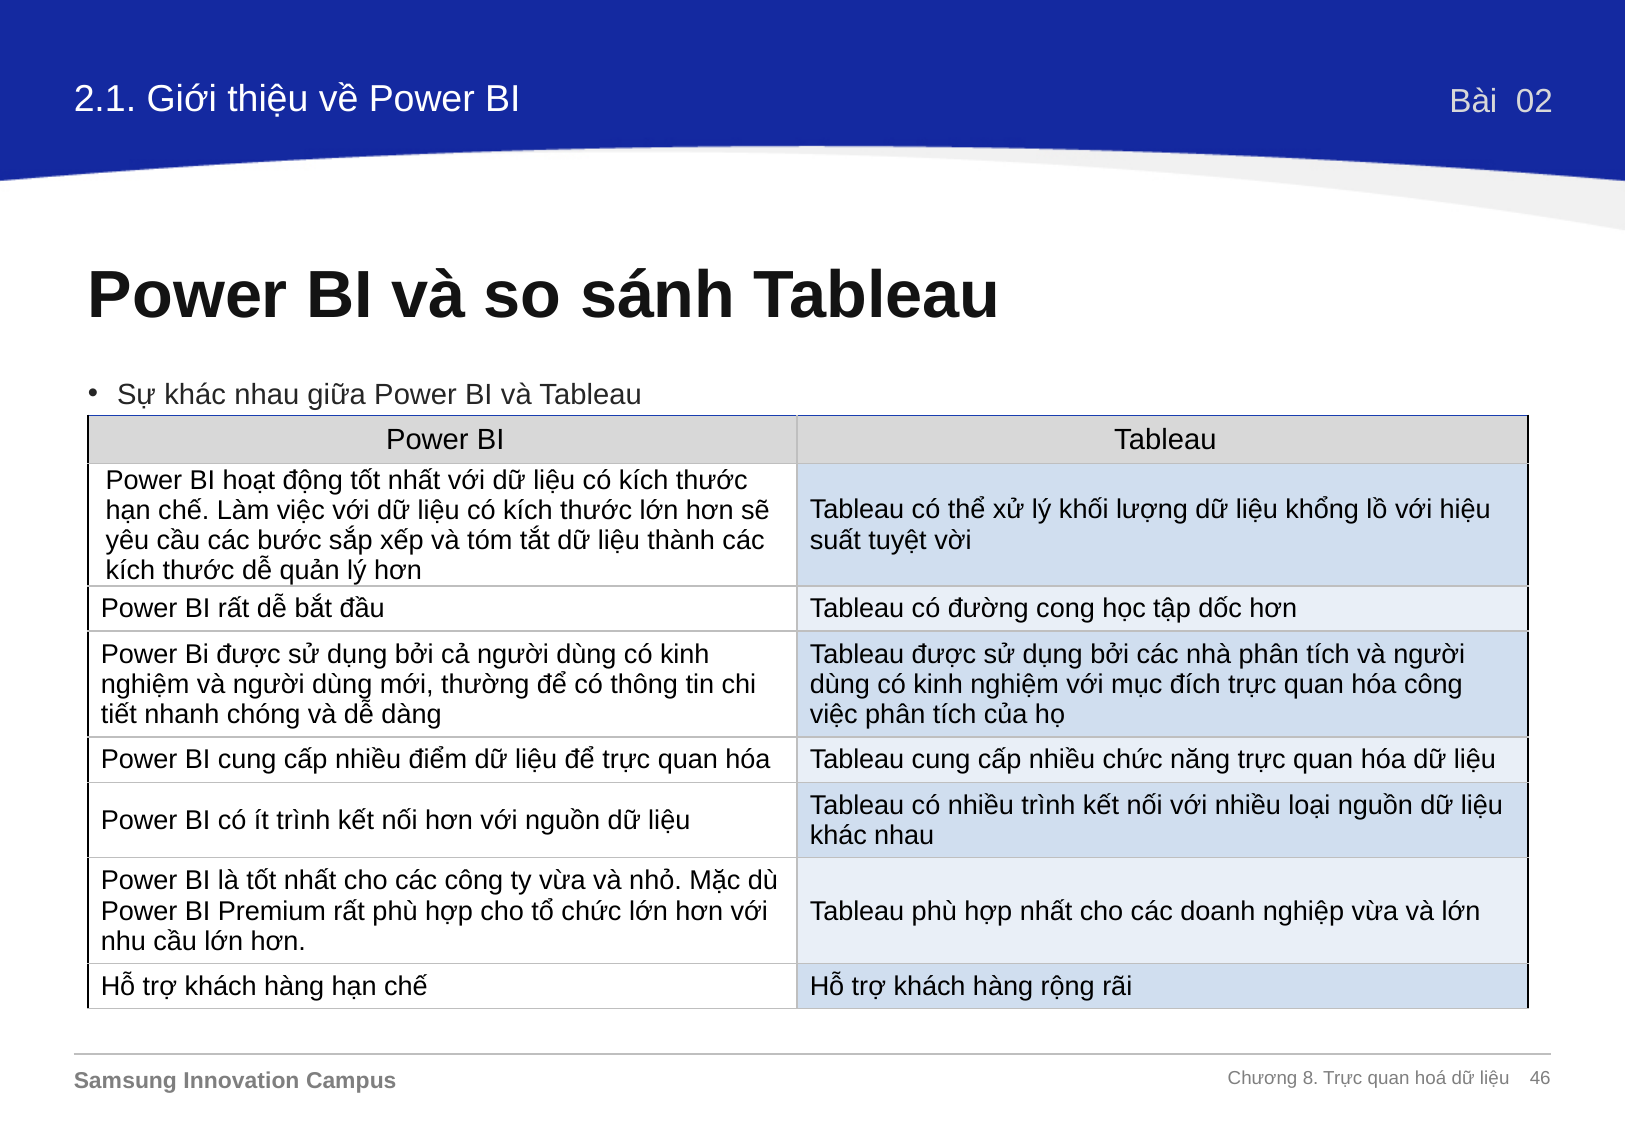

2.1. Giới thiệu về Power BI
Bài  02
Power BI và so sánh Tableau
Sự khác nhau giữa Power BI và Tableau
| Power BI | Tableau |
| --- | --- |
| Power BI hoạt động tốt nhất với dữ liệu có kích thước hạn chế. Làm việc với dữ liệu có kích thước lớn hơn sẽ yêu cầu các bước sắp xếp và tóm tắt dữ liệu thành các kích thước dễ quản lý hơn | Tableau có thể xử lý khối lượng dữ liệu khổng lồ với hiệu suất tuyệt vời |
| Power BI rất dễ bắt đầu | Tableau có đường cong học tập dốc hơn |
| Power Bi được sử dụng bởi cả người dùng có kinh nghiệm và người dùng mới, thường để có thông tin chi tiết nhanh chóng và dễ dàng | Tableau được sử dụng bởi các nhà phân tích và người dùng có kinh nghiệm với mục đích trực quan hóa công việc phân tích của họ |
| Power BI cung cấp nhiều điểm dữ liệu để trực quan hóa | Tableau cung cấp nhiều chức năng trực quan hóa dữ liệu |
| Power BI có ít trình kết nối hơn với nguồn dữ liệu | Tableau có nhiều trình kết nối với nhiều loại nguồn dữ liệu khác nhau |
| Power BI là tốt nhất cho các công ty vừa và nhỏ. Mặc dù Power BI Premium rất phù hợp cho tổ chức lớn hơn với nhu cầu lớn hơn. | Tableau phù hợp nhất cho các doanh nghiệp vừa và lớn |
| Hỗ trợ khách hàng hạn chế | Hỗ trợ khách hàng rộng rãi |